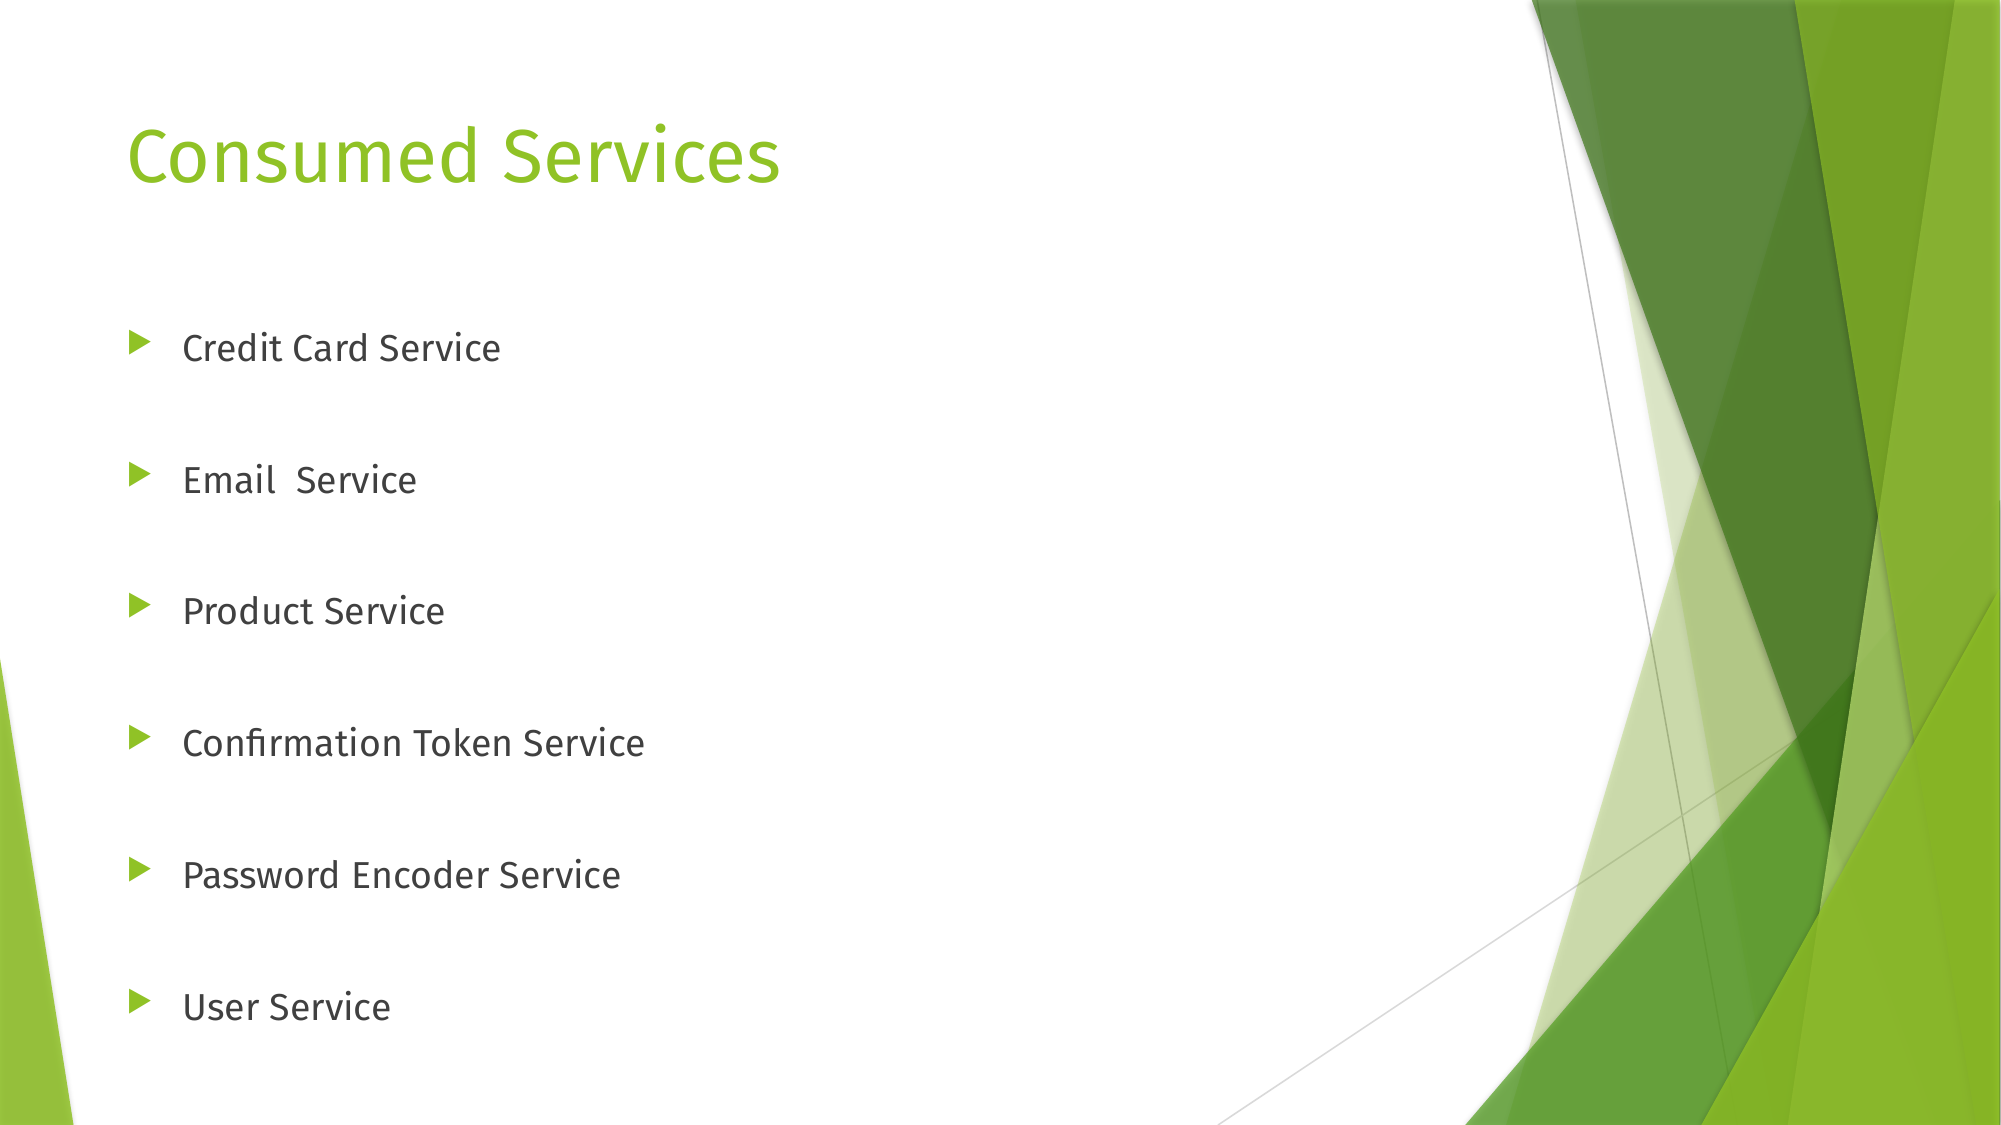

# Consumed Services

Credit Card Service

Email  Service

Product Service

Confirmation Token Service

Password Encoder Service

User Service